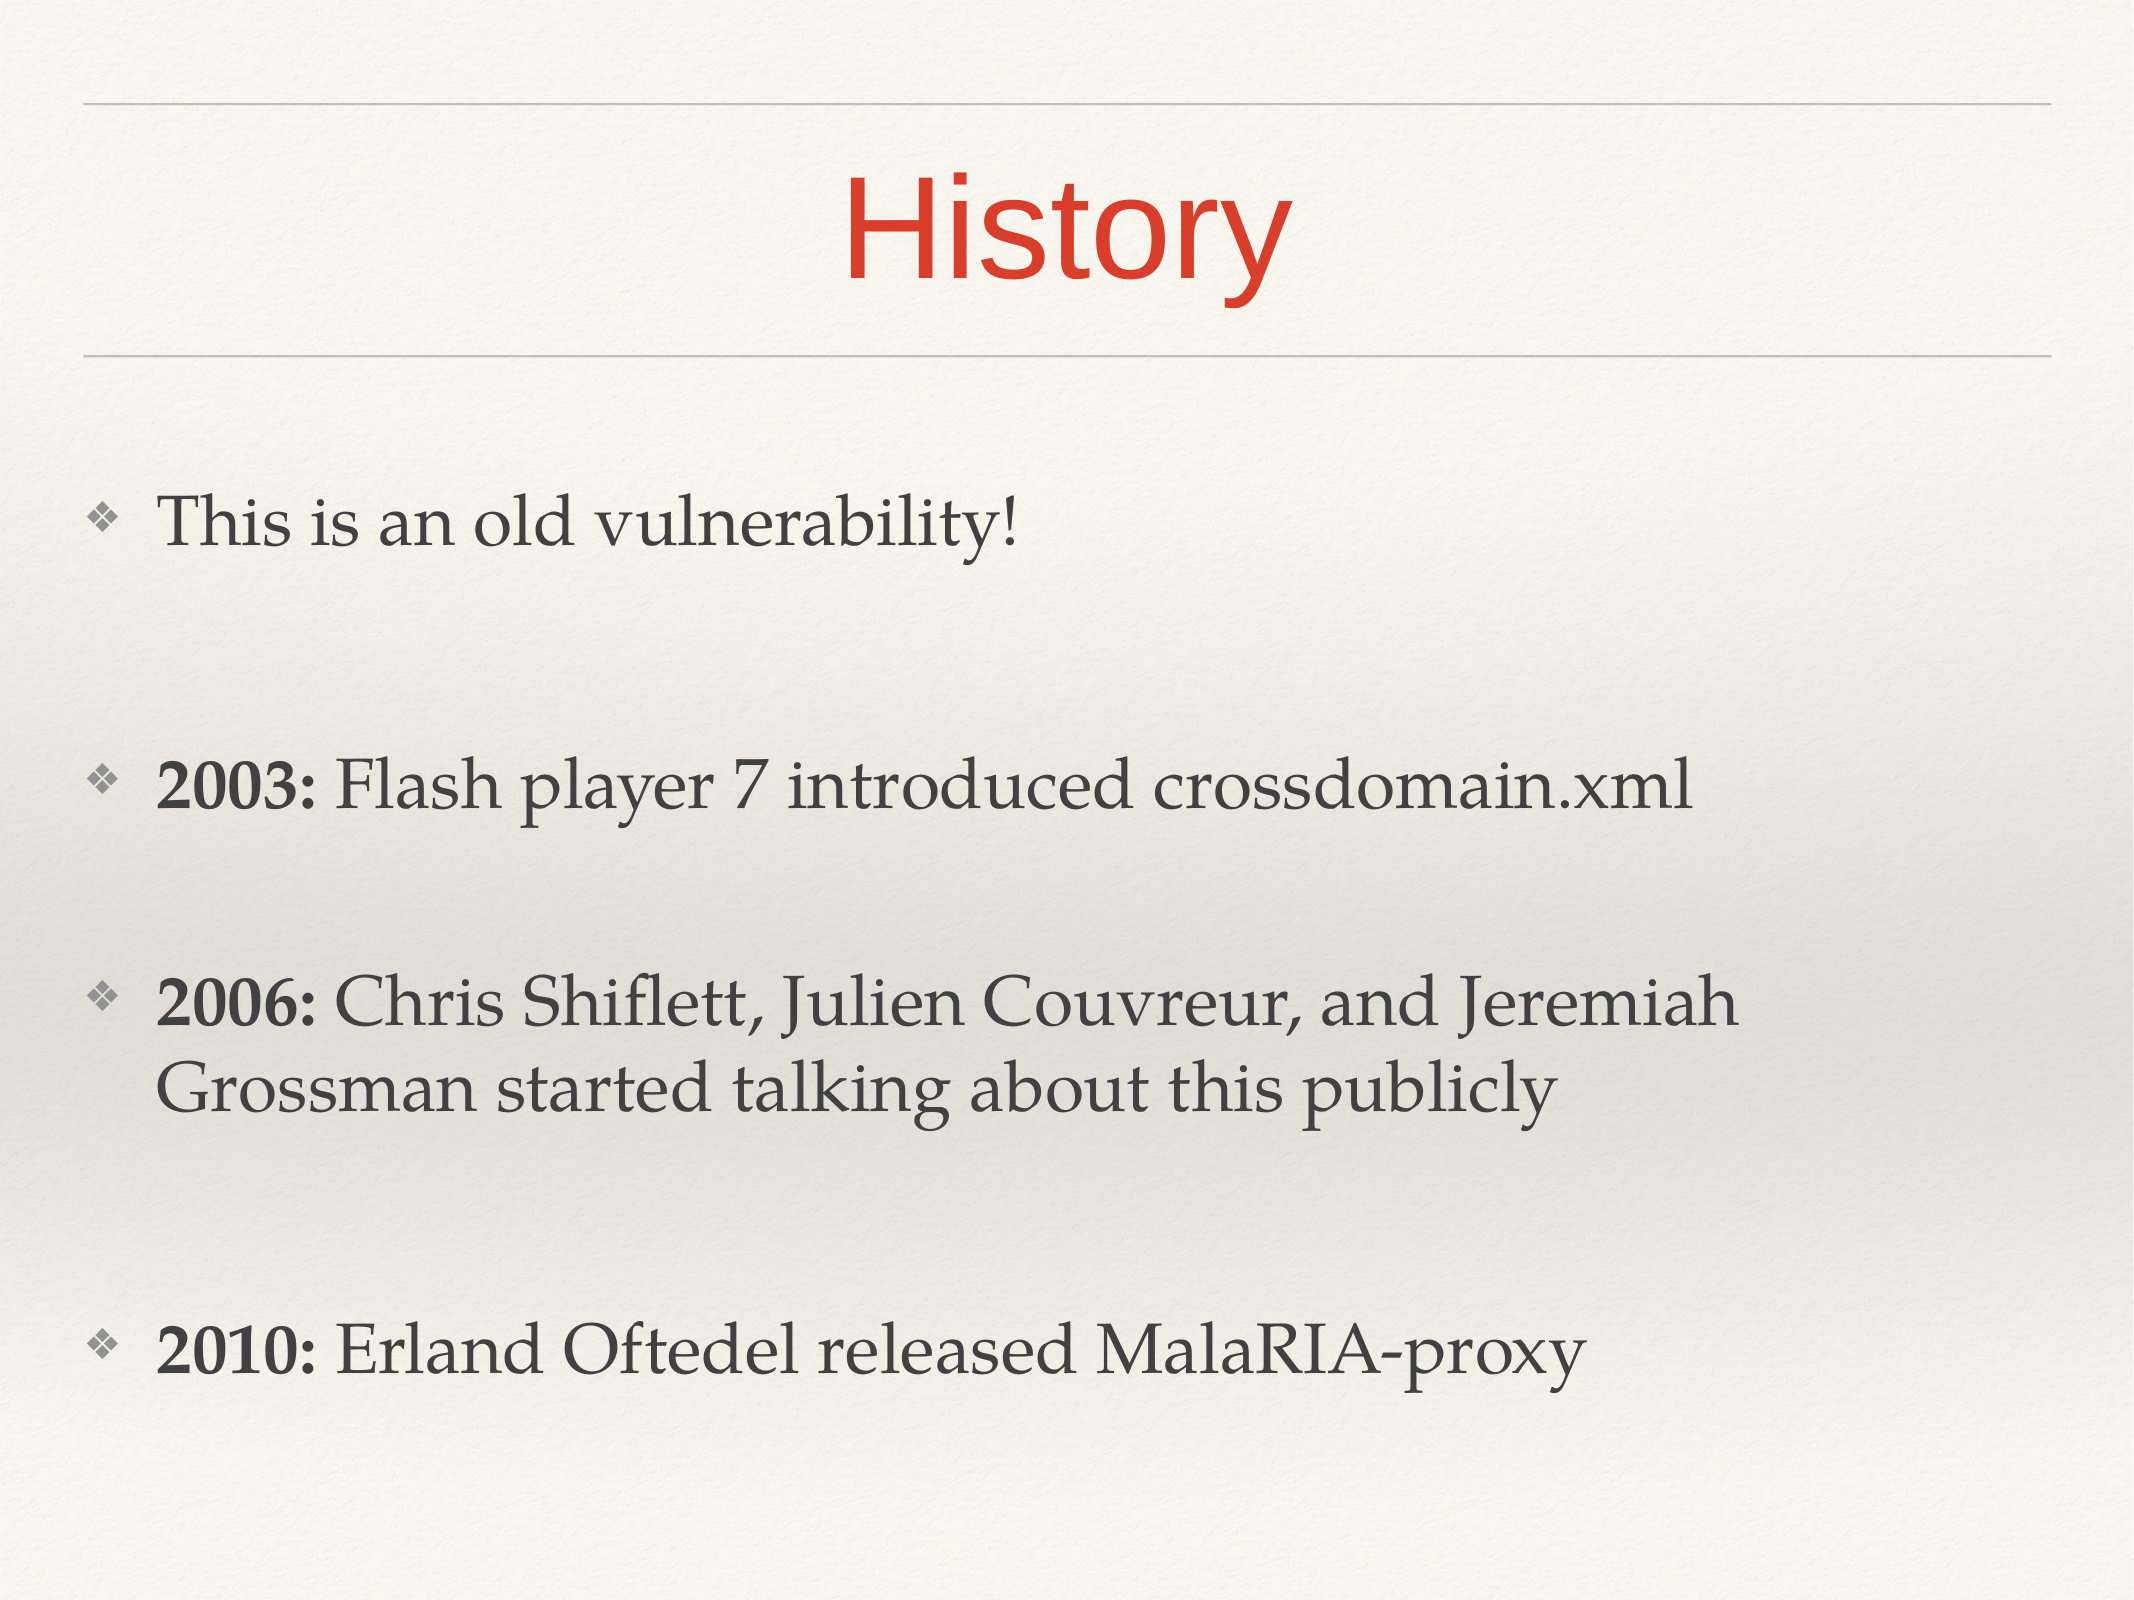

# History
This is an old vulnerability!

2003: Flash player 7 introduced crossdomain.xml
2006: Chris Shiflett, Julien Couvreur, and Jeremiah Grossman started talking about this publicly

2010: Erland Oftedel released MalaRIA-proxy